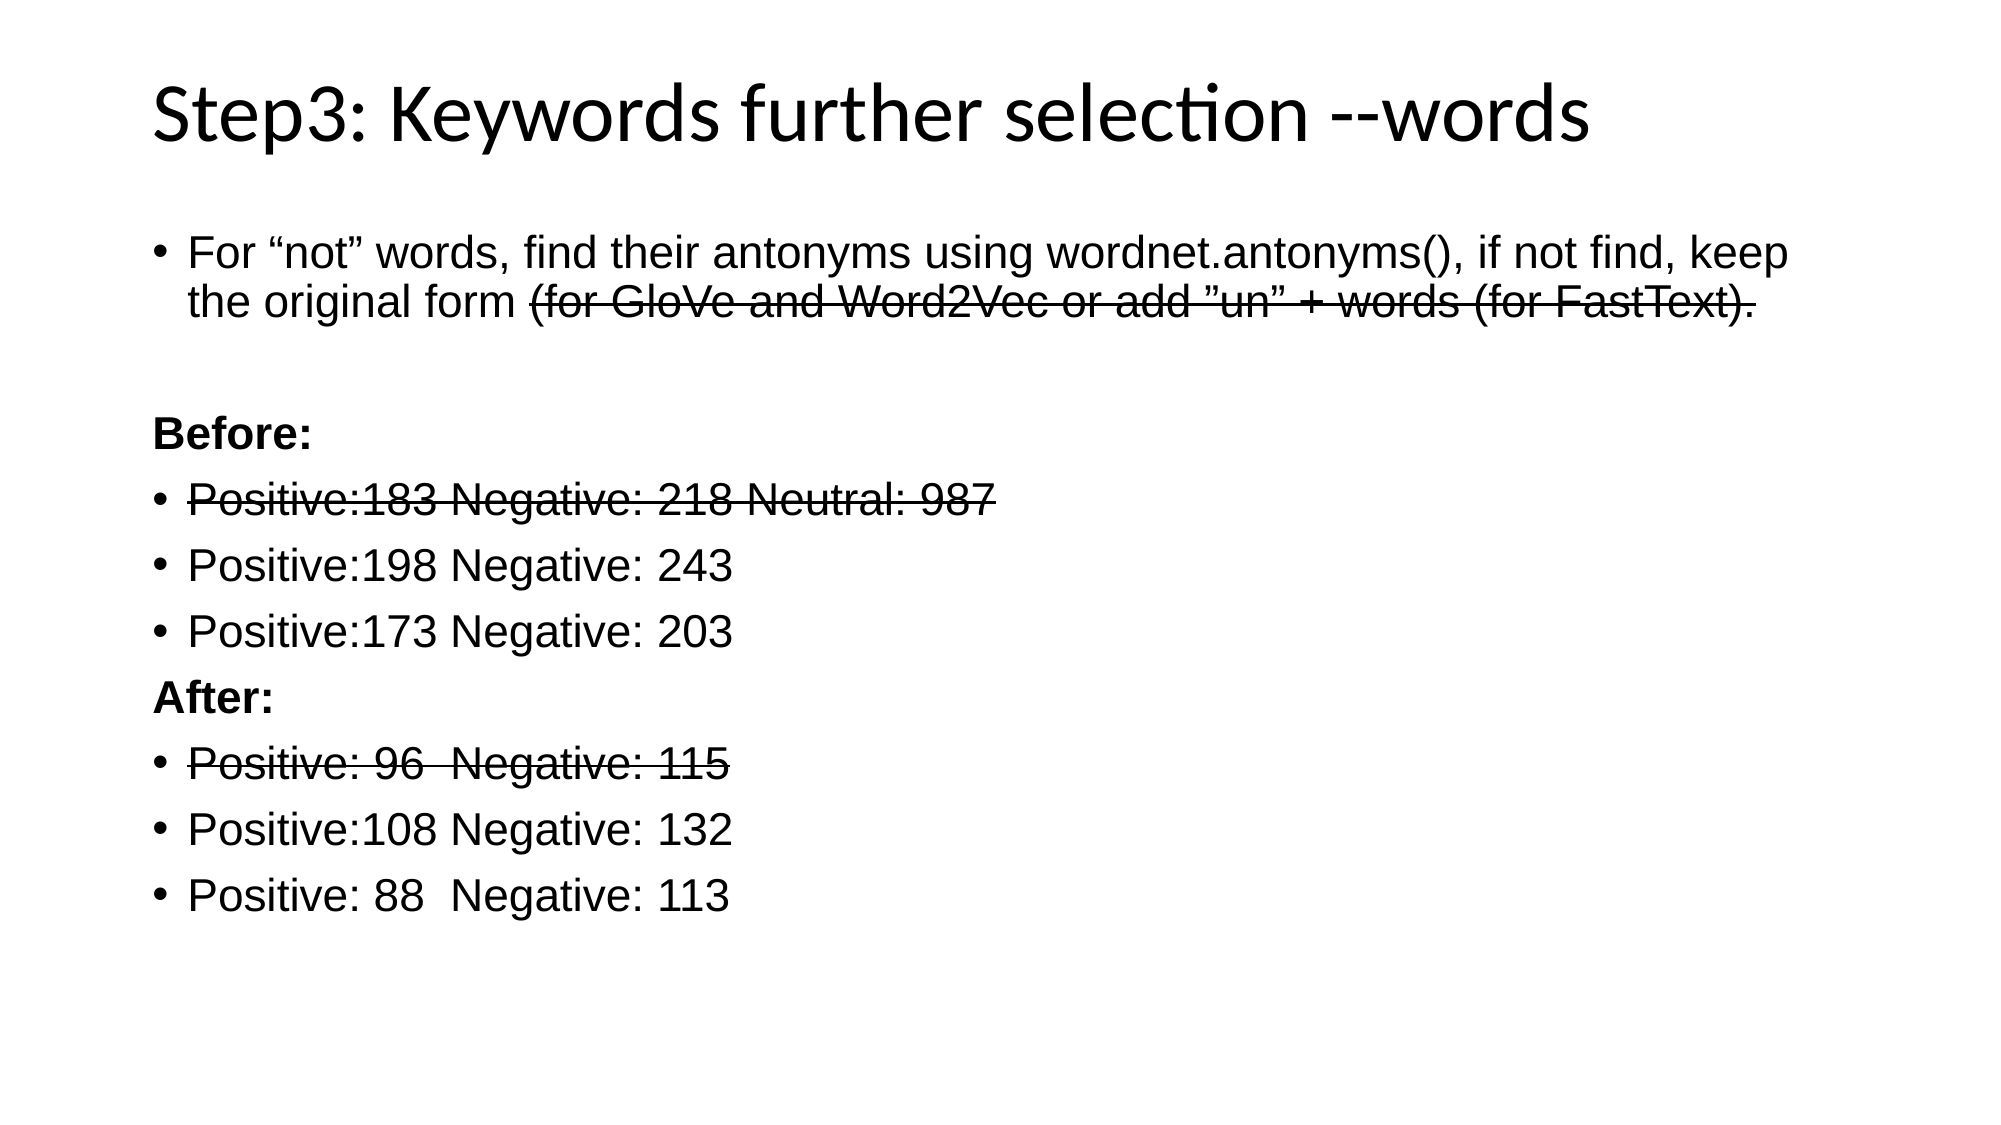

# Step3: Keywords further selection --words
For “not” words, find their antonyms using wordnet.antonyms(), if not find, keep the original form (for GloVe and Word2Vec or add ”un” + words (for FastText).

Before:
Positive:183 Negative: 218 Neutral: 987
Positive:198 Negative: 243
Positive:173 Negative: 203
After:
Positive: 96  Negative: 115
Positive:108 Negative: 132
Positive: 88  Negative: 113